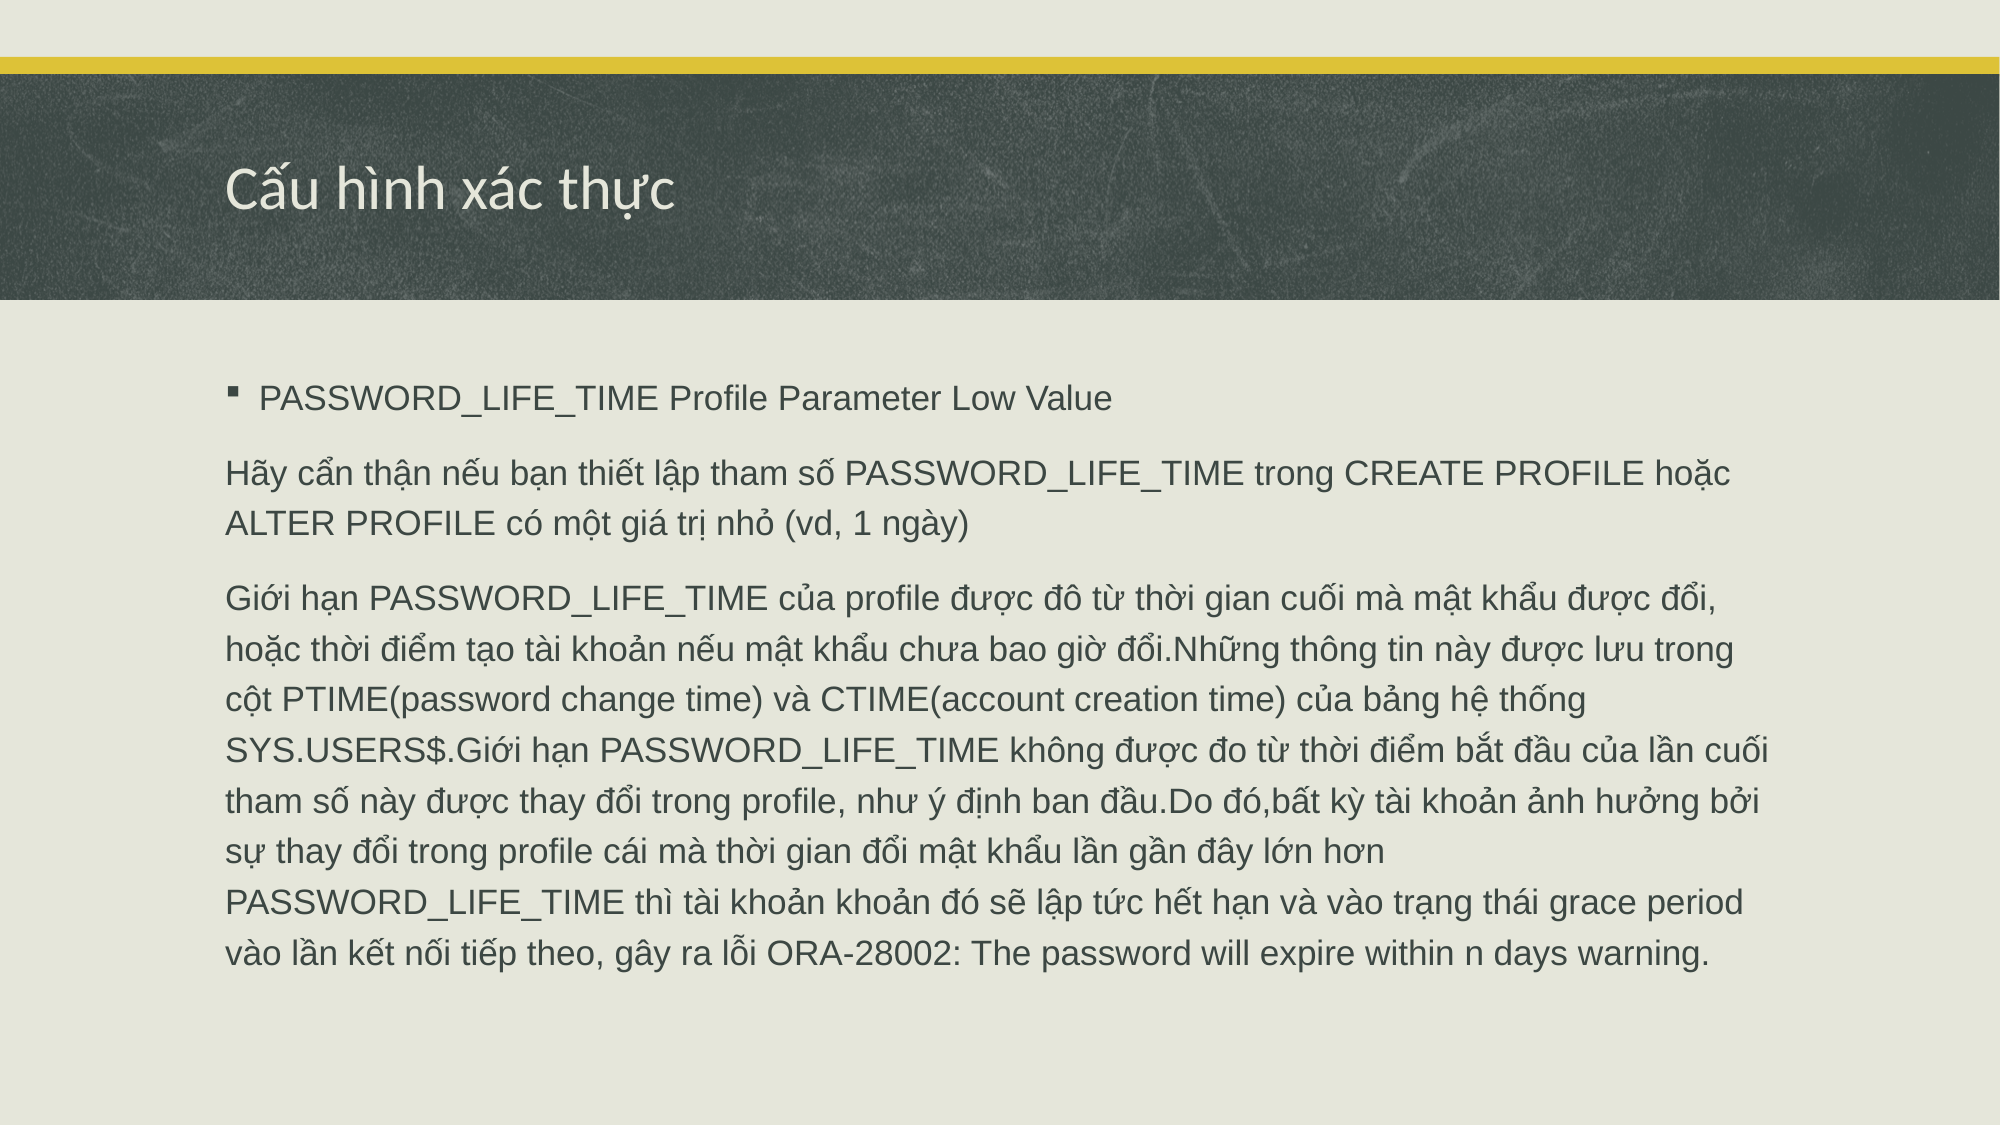

# Cấu hình xác thực
PASSWORD_LIFE_TIME Profile Parameter Low Value
Hãy cẩn thận nếu bạn thiết lập tham số PASSWORD_LIFE_TIME trong CREATE PROFILE hoặc ALTER PROFILE có một giá trị nhỏ (vd, 1 ngày)
Giới hạn PASSWORD_LIFE_TIME của profile được đô từ thời gian cuối mà mật khẩu được đổi, hoặc thời điểm tạo tài khoản nếu mật khẩu chưa bao giờ đổi.Những thông tin này được lưu trong cột PTIME(password change time) và CTIME(account creation time) của bảng hệ thống SYS.USERS$.Giới hạn PASSWORD_LIFE_TIME không được đo từ thời điểm bắt đầu của lần cuối tham số này được thay đổi trong profile, như ý định ban đầu.Do đó,bất kỳ tài khoản ảnh hưởng bởi sự thay đổi trong profile cái mà thời gian đổi mật khẩu lần gần đây lớn hơn PASSWORD_LIFE_TIME thì tài khoản khoản đó sẽ lập tức hết hạn và vào trạng thái grace period vào lần kết nối tiếp theo, gây ra lỗi ORA-28002: The password will expire within n days warning.